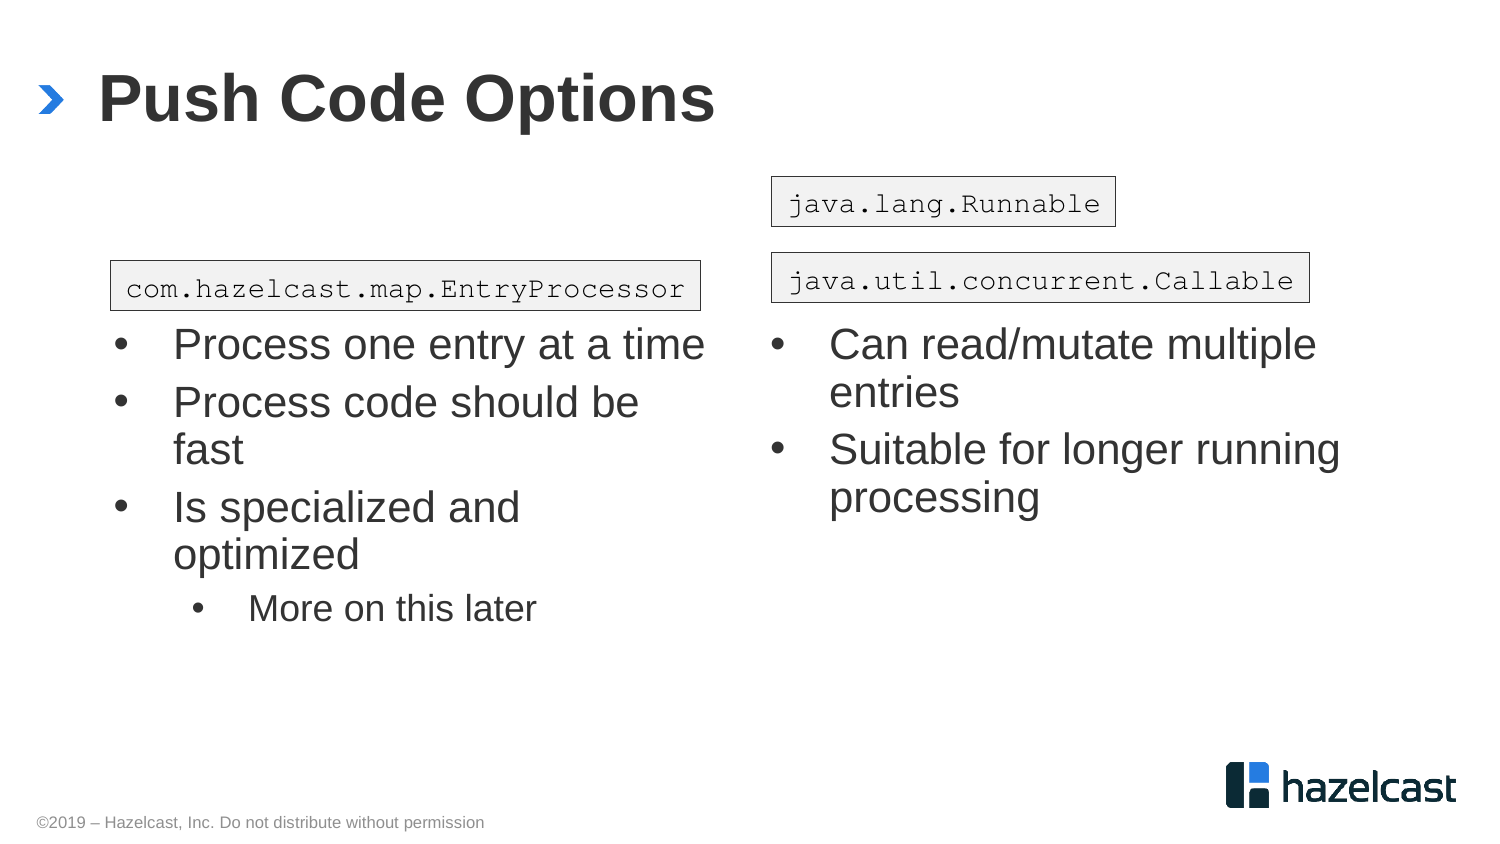

# Push Code Options
java.lang.Runnable
java.util.concurrent.Callable
com.hazelcast.map.EntryProcessor
Process one entry at a time
Process code should be fast
Is specialized and optimized
More on this later

Can read/mutate multiple entries
Suitable for longer running processing

©2019 – Hazelcast, Inc. Do not distribute without permission